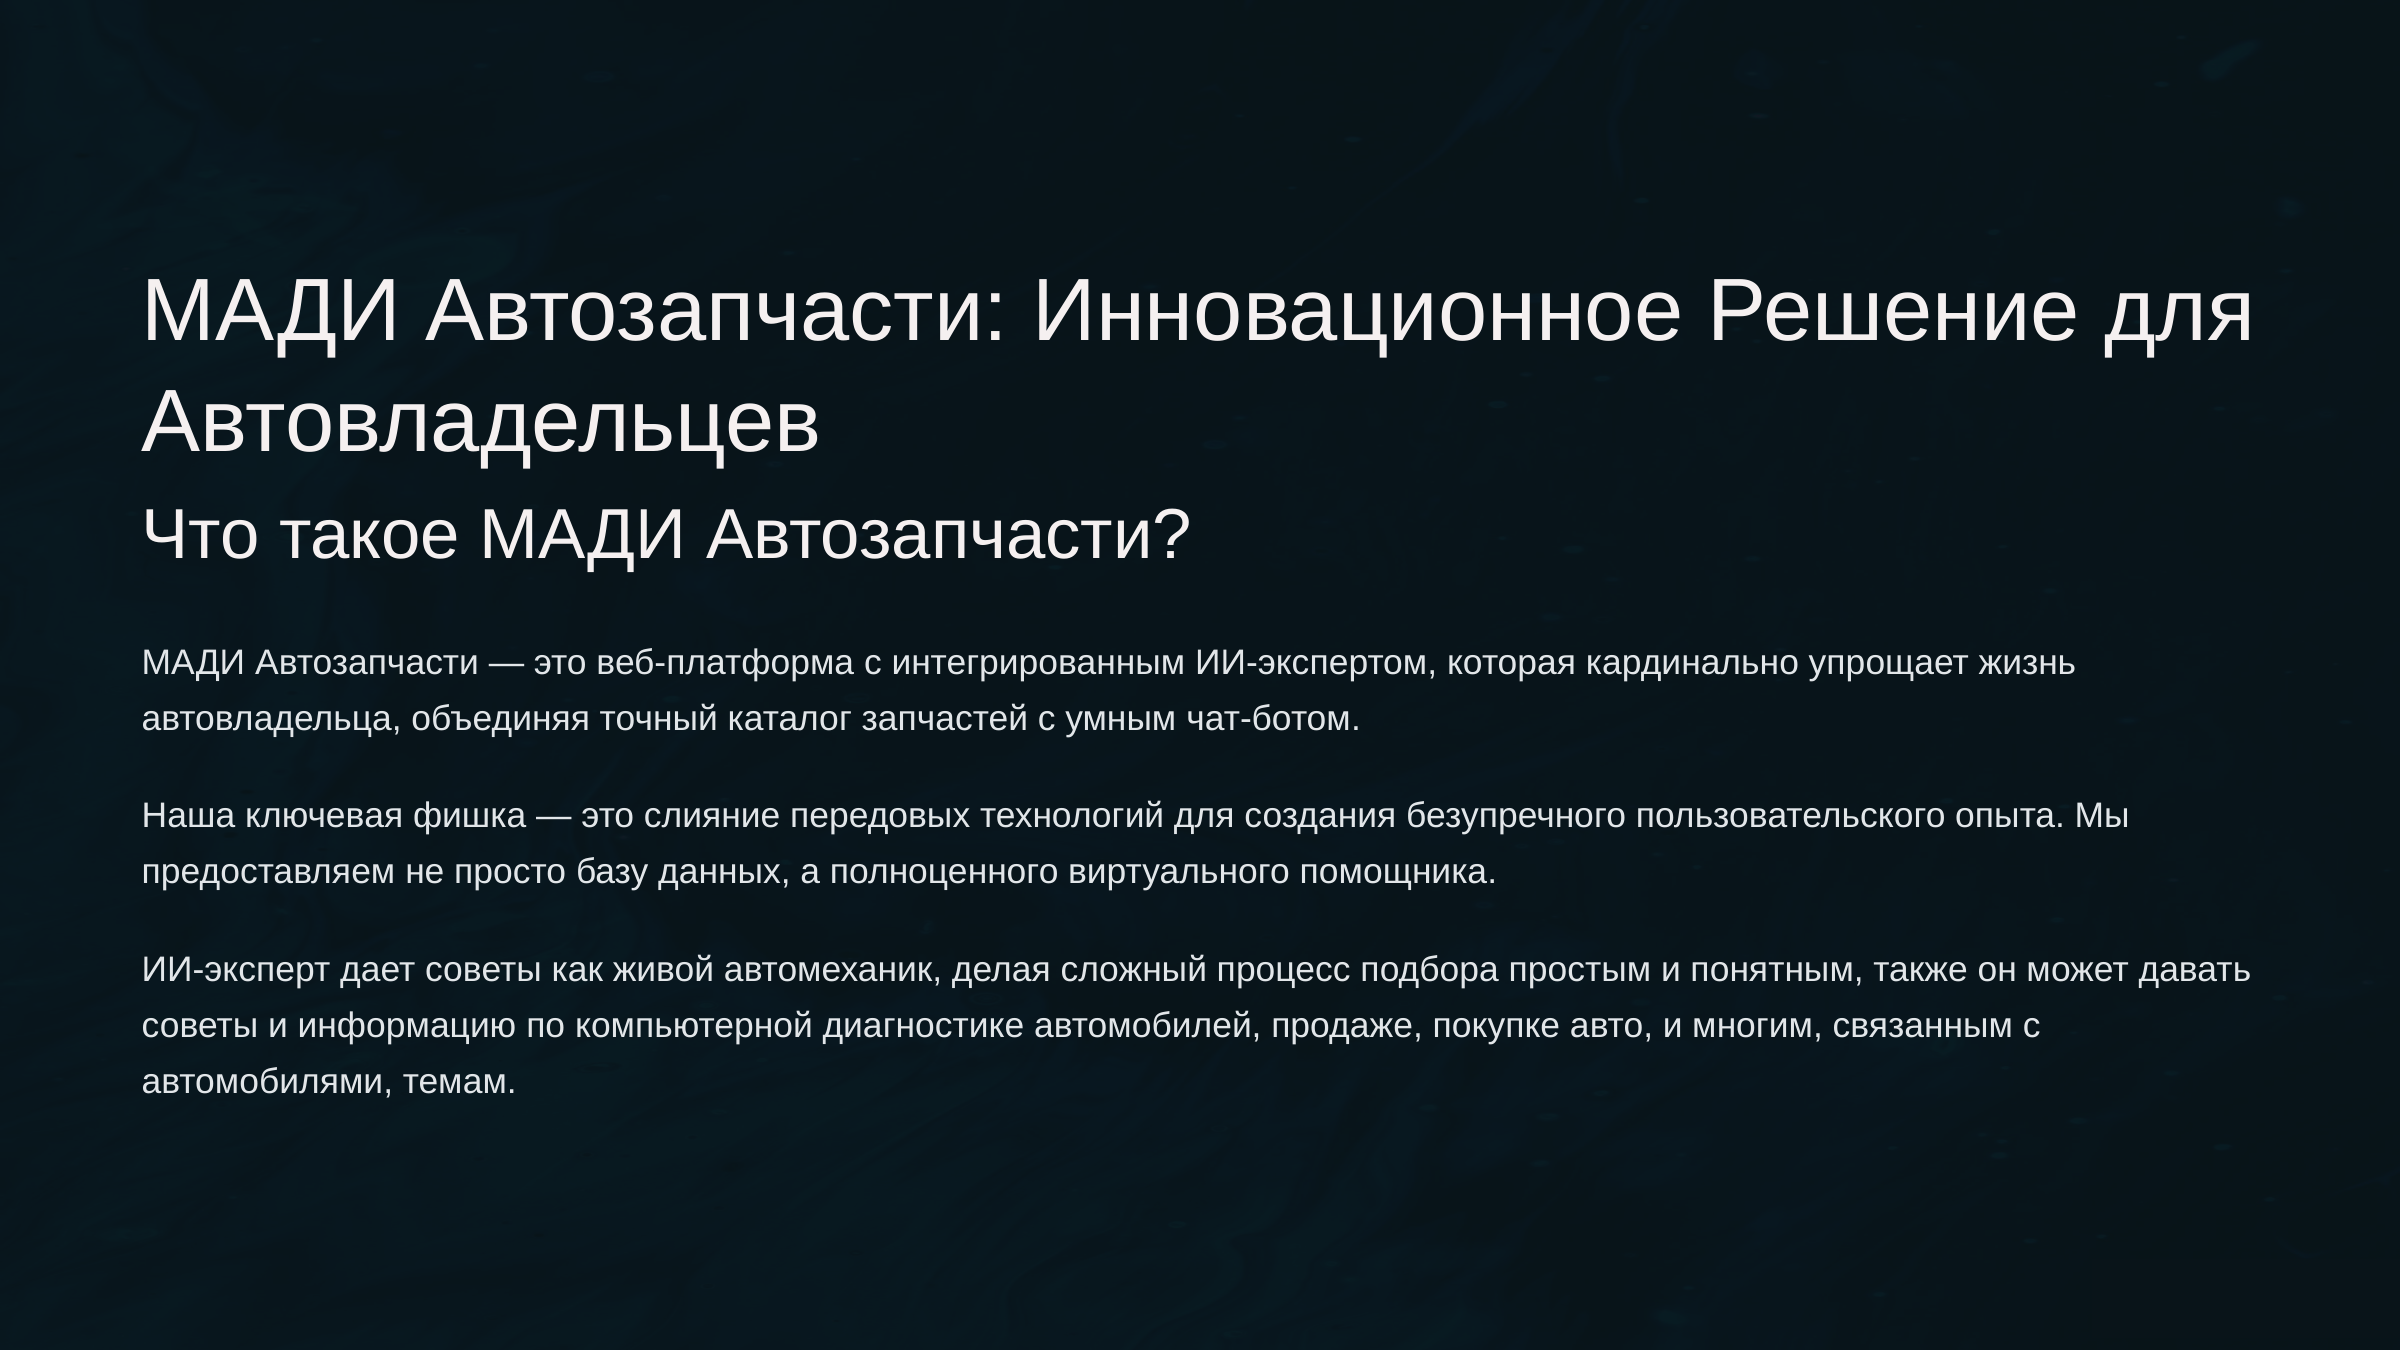

МАДИ Автозапчасти: Инновационное Решение для Автовладельцев
Что такое МАДИ Автозапчасти?
МАДИ Автозапчасти — это веб-платформа с интегрированным ИИ-экспертом, которая кардинально упрощает жизнь автовладельца, объединяя точный каталог запчастей с умным чат-ботом.
Наша ключевая фишка — это слияние передовых технологий для создания безупречного пользовательского опыта. Мы предоставляем не просто базу данных, а полноценного виртуального помощника.
ИИ-эксперт дает советы как живой автомеханик, делая сложный процесс подбора простым и понятным, также он может давать советы и информацию по компьютерной диагностике автомобилей, продаже, покупке авто, и многим, связанным с автомобилями, темам.